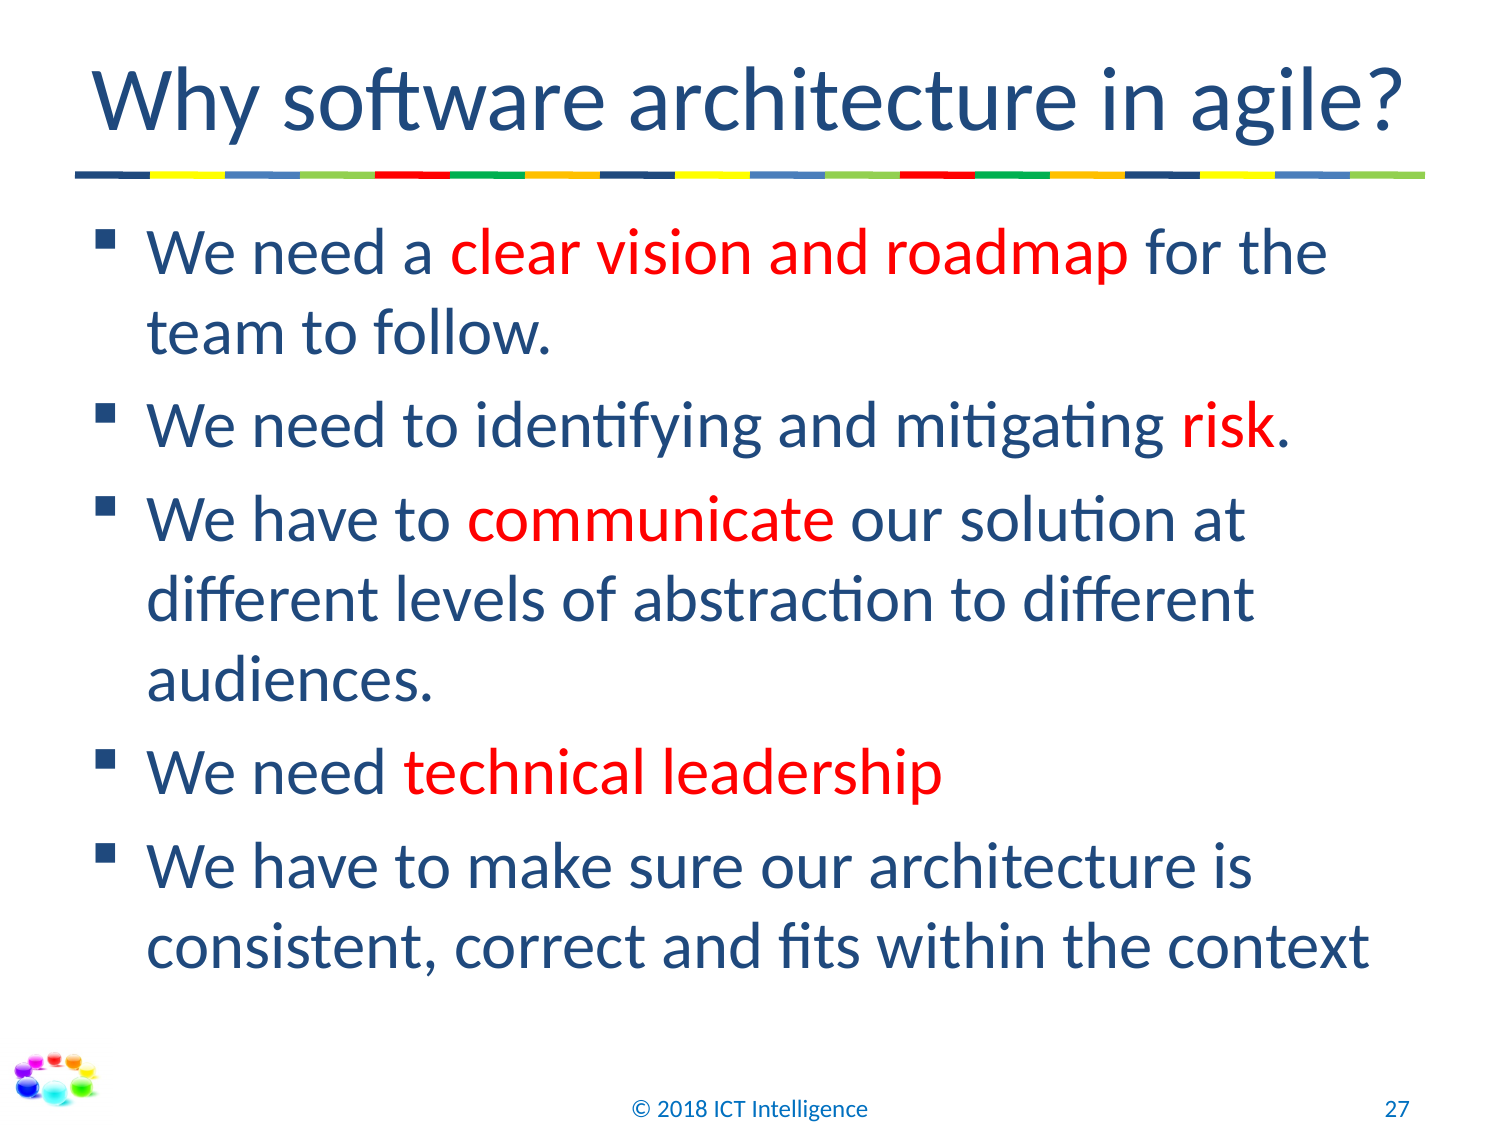

# Why software architecture in agile?
We need a clear vision and roadmap for the team to follow.
We need to identifying and mitigating risk.
We have to communicate our solution at different levels of abstraction to different audiences.
We need technical leadership
We have to make sure our architecture is consistent, correct and fits within the context
© 2018 ICT Intelligence
27